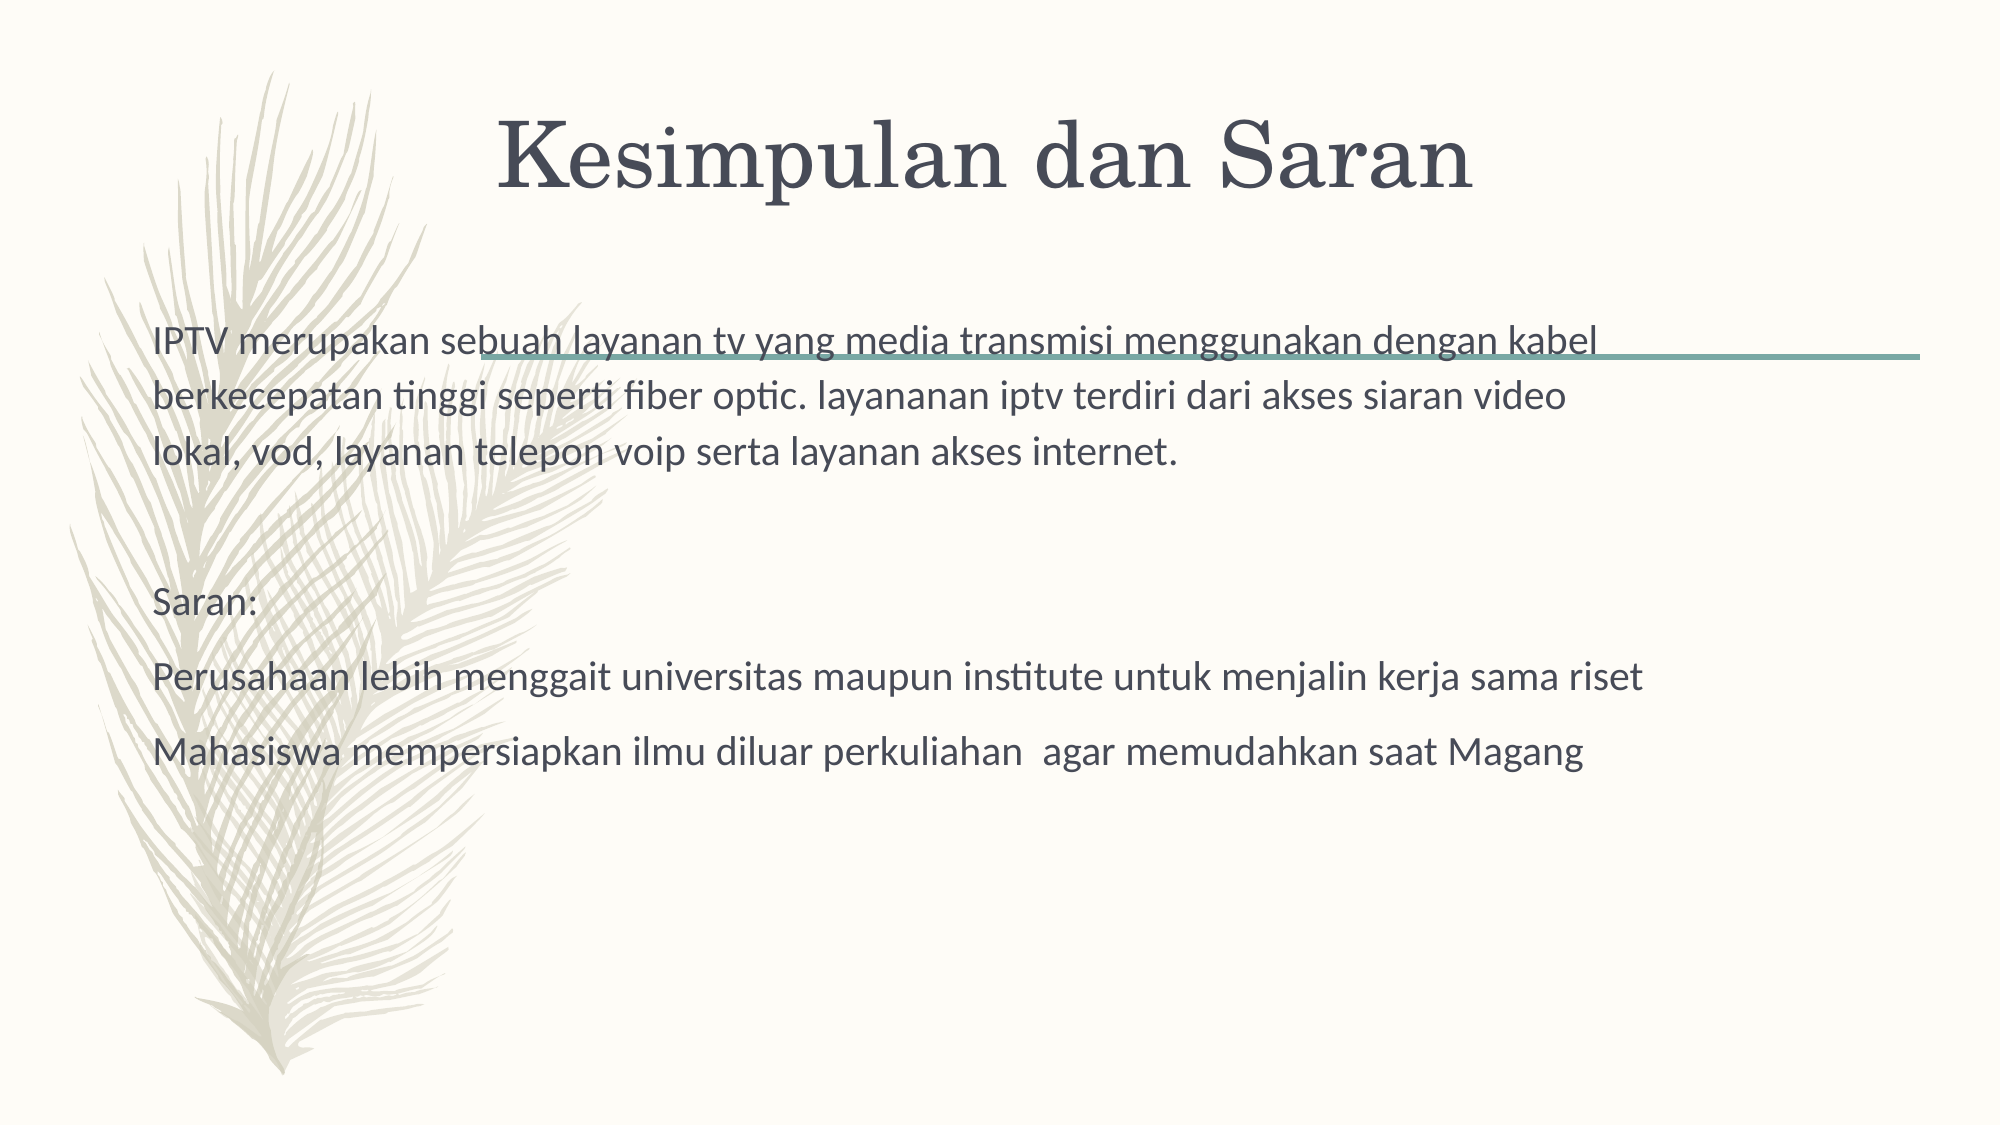

# Kesimpulan dan Saran
IPTV merupakan sebuah layanan tv yang media transmisi menggunakan dengan kabel berkecepatan tinggi seperti fiber optic. layananan iptv terdiri dari akses siaran video lokal, vod, layanan telepon voip serta layanan akses internet.

Saran:
Perusahaan lebih menggait universitas maupun institute untuk menjalin kerja sama riset
Mahasiswa mempersiapkan ilmu diluar perkuliahan  agar memudahkan saat Magang